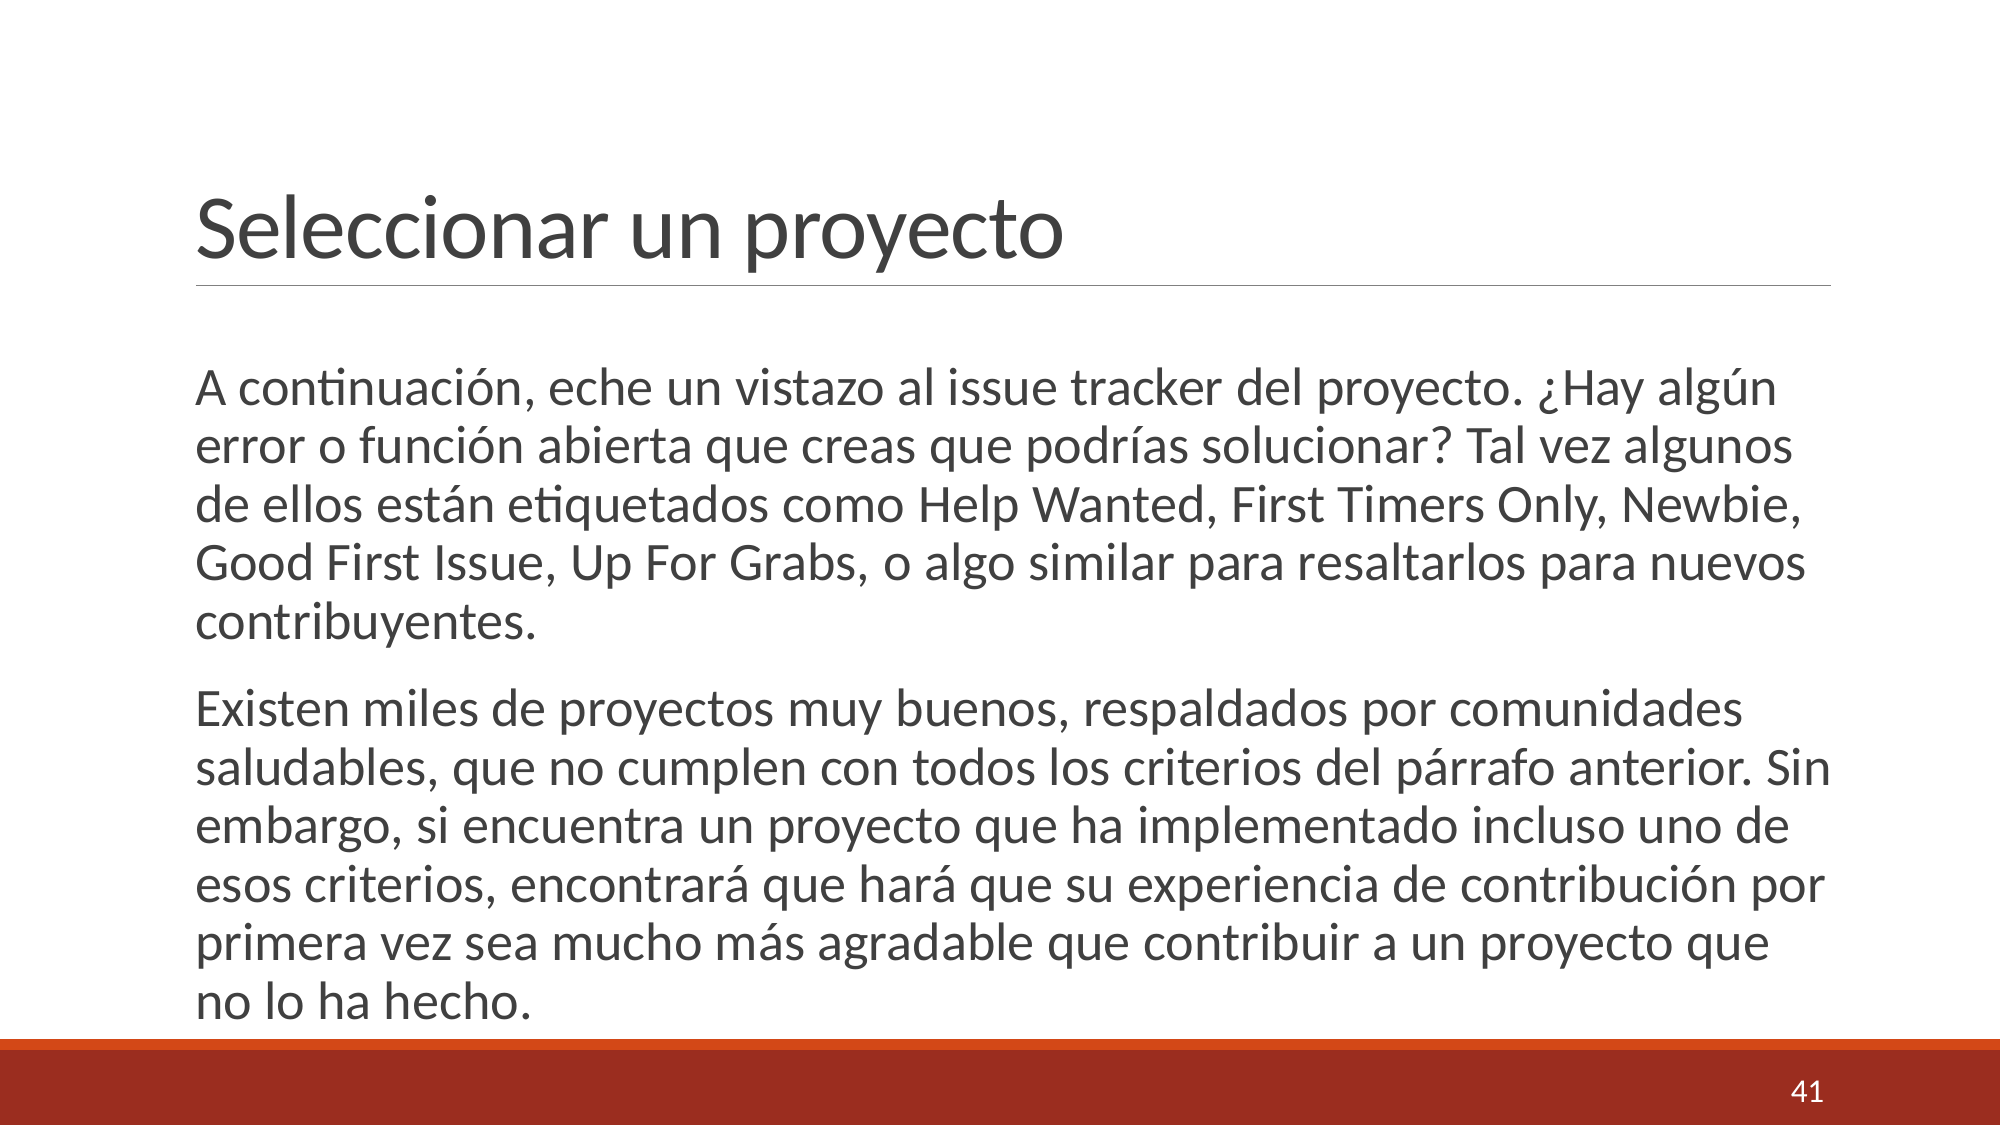

# Seleccionar un proyecto
A continuación, eche un vistazo al issue tracker del proyecto. ¿Hay algún error o función abierta que creas que podrías solucionar? Tal vez algunos de ellos están etiquetados como Help Wanted, First Timers Only, Newbie, Good First Issue, Up For Grabs, o algo similar para resaltarlos para nuevos contribuyentes.
Existen miles de proyectos muy buenos, respaldados por comunidades saludables, que no cumplen con todos los criterios del párrafo anterior. Sin embargo, si encuentra un proyecto que ha implementado incluso uno de esos criterios, encontrará que hará que su experiencia de contribución por primera vez sea mucho más agradable que contribuir a un proyecto que no lo ha hecho.
41